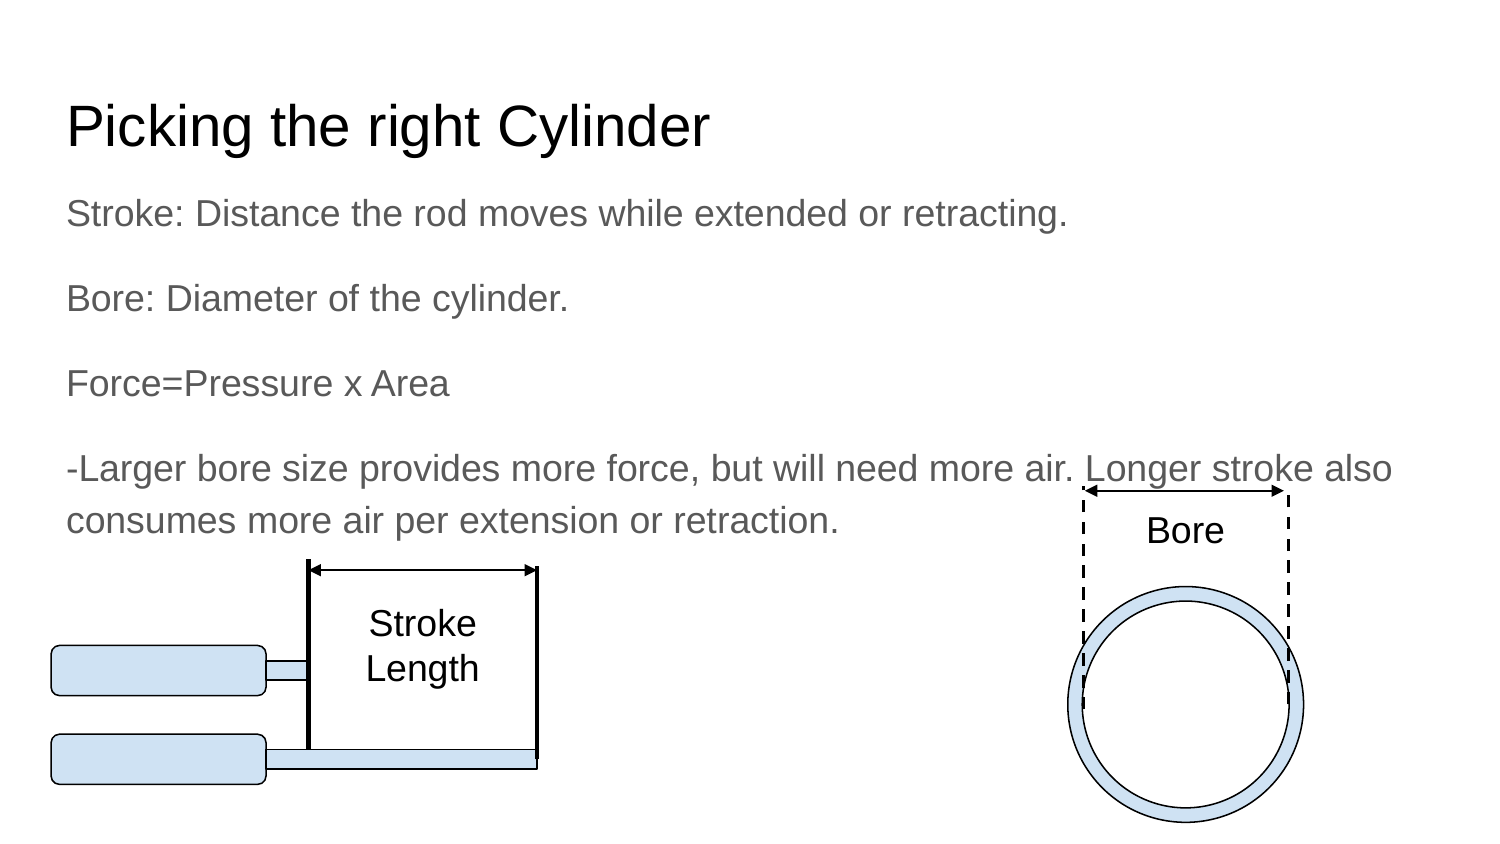

# Picking the right Cylinder
Stroke: Distance the rod moves while extended or retracting.
Bore: Diameter of the cylinder.
Force=Pressure x Area
-Larger bore size provides more force, but will need more air. Longer stroke also consumes more air per extension or retraction.
Bore
Stroke Length